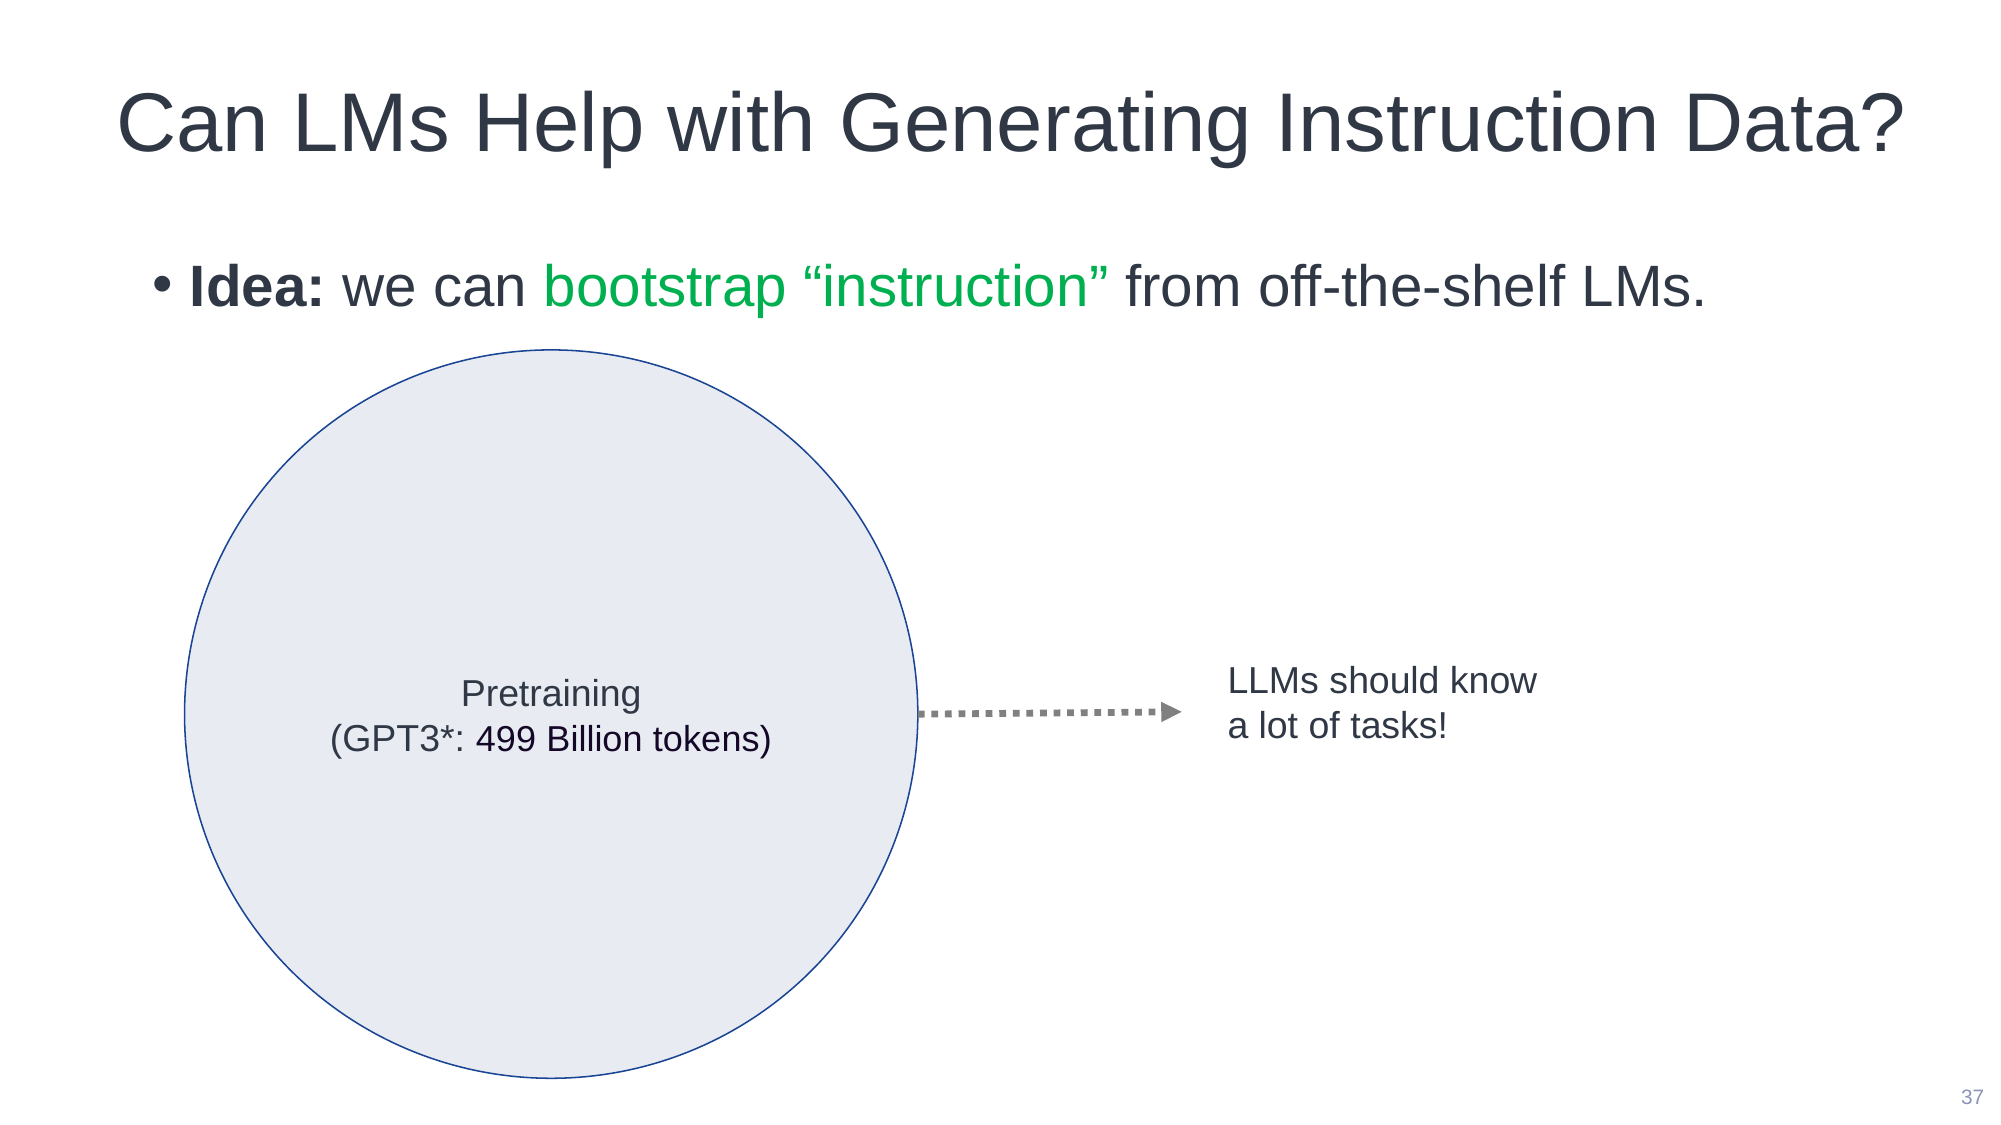

# Can LMs Help with Generating Instruction Data?
Idea: we can bootstrap “instruction” from off-the-shelf LMs.

Pretraining
(GPT3*: 499 Billion tokens)
LLMs should know a lot of tasks!
37